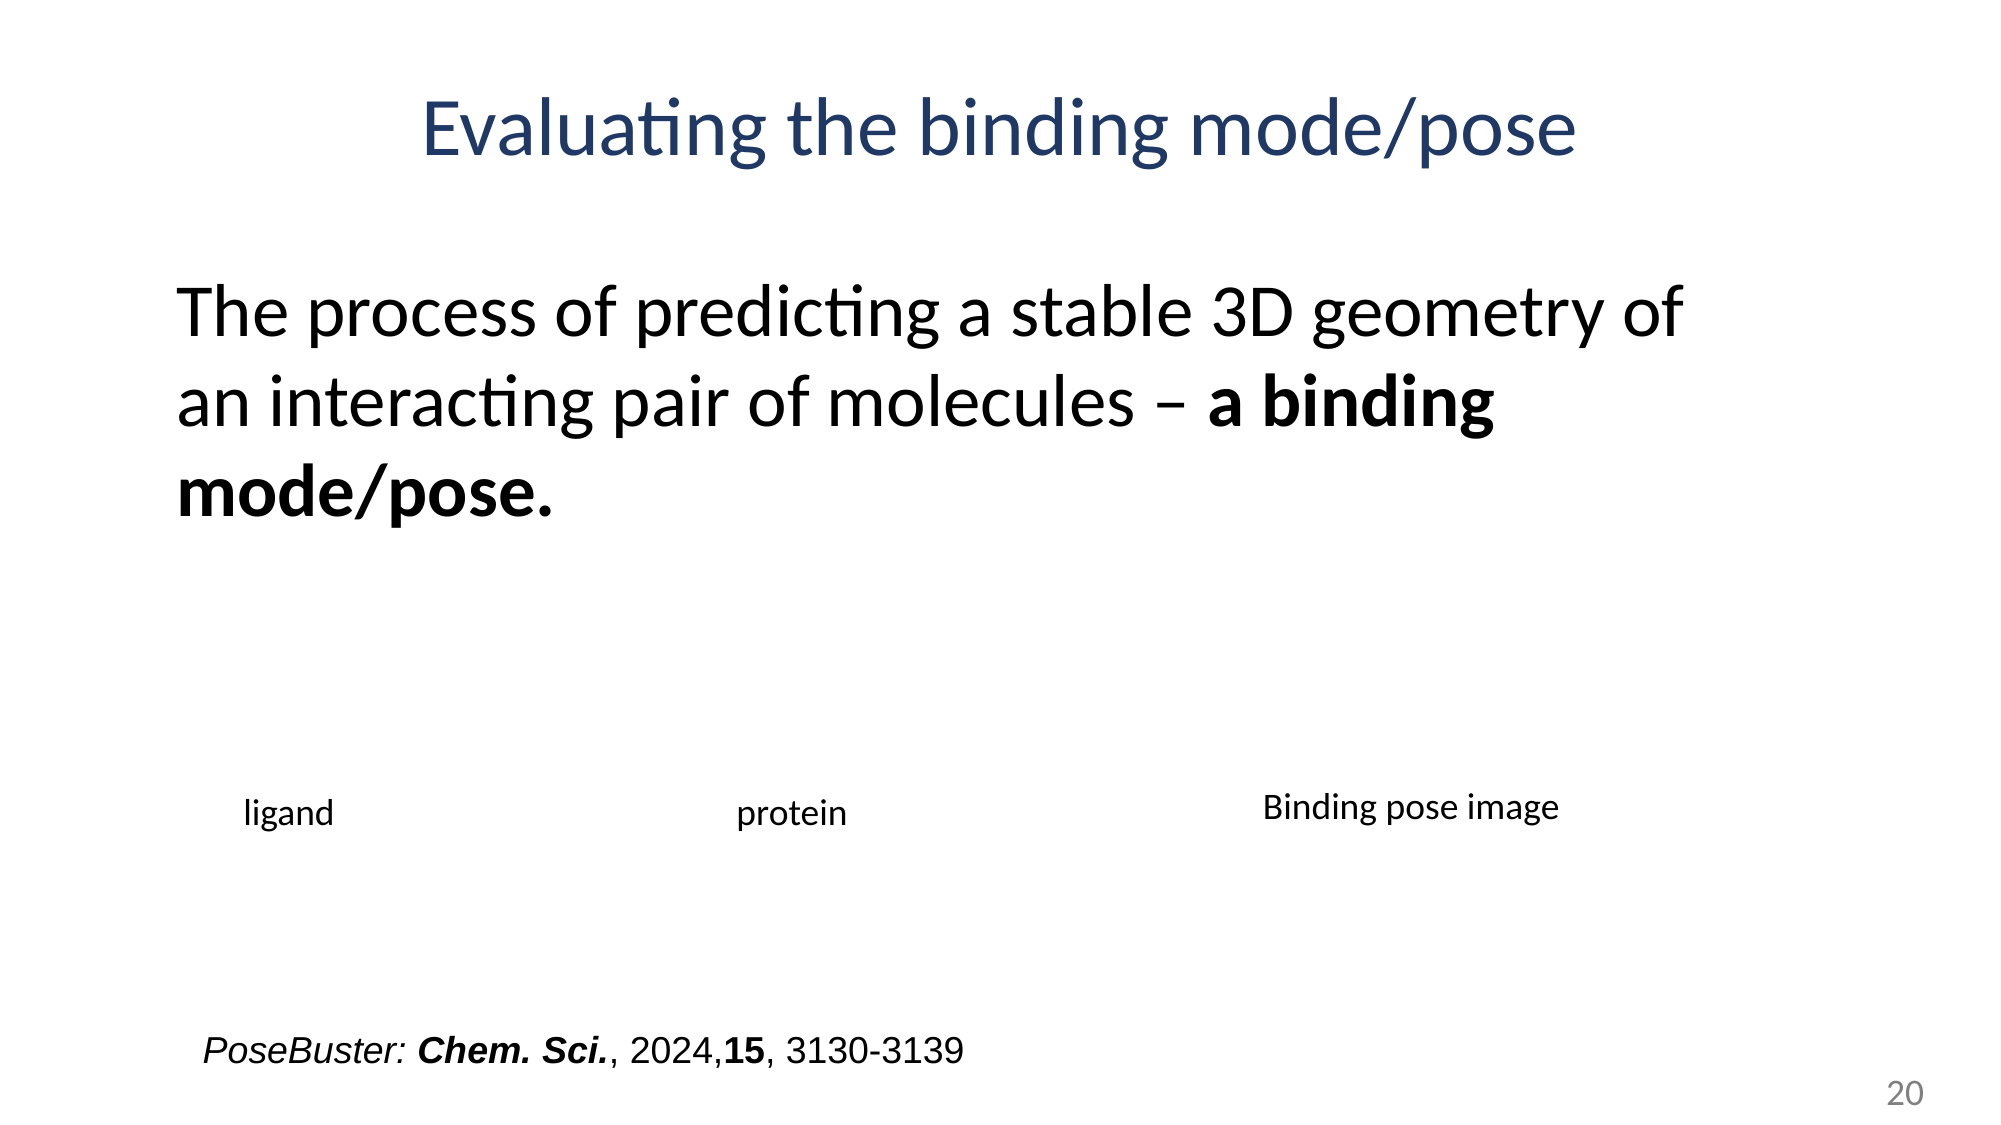

# Evaluating the binding mode/pose
The process of predicting a stable 3D geometry of an interacting pair of molecules – a binding mode/pose.
Binding pose image
ligand
protein
PoseBuster: Chem. Sci., 2024,15, 3130-3139
20